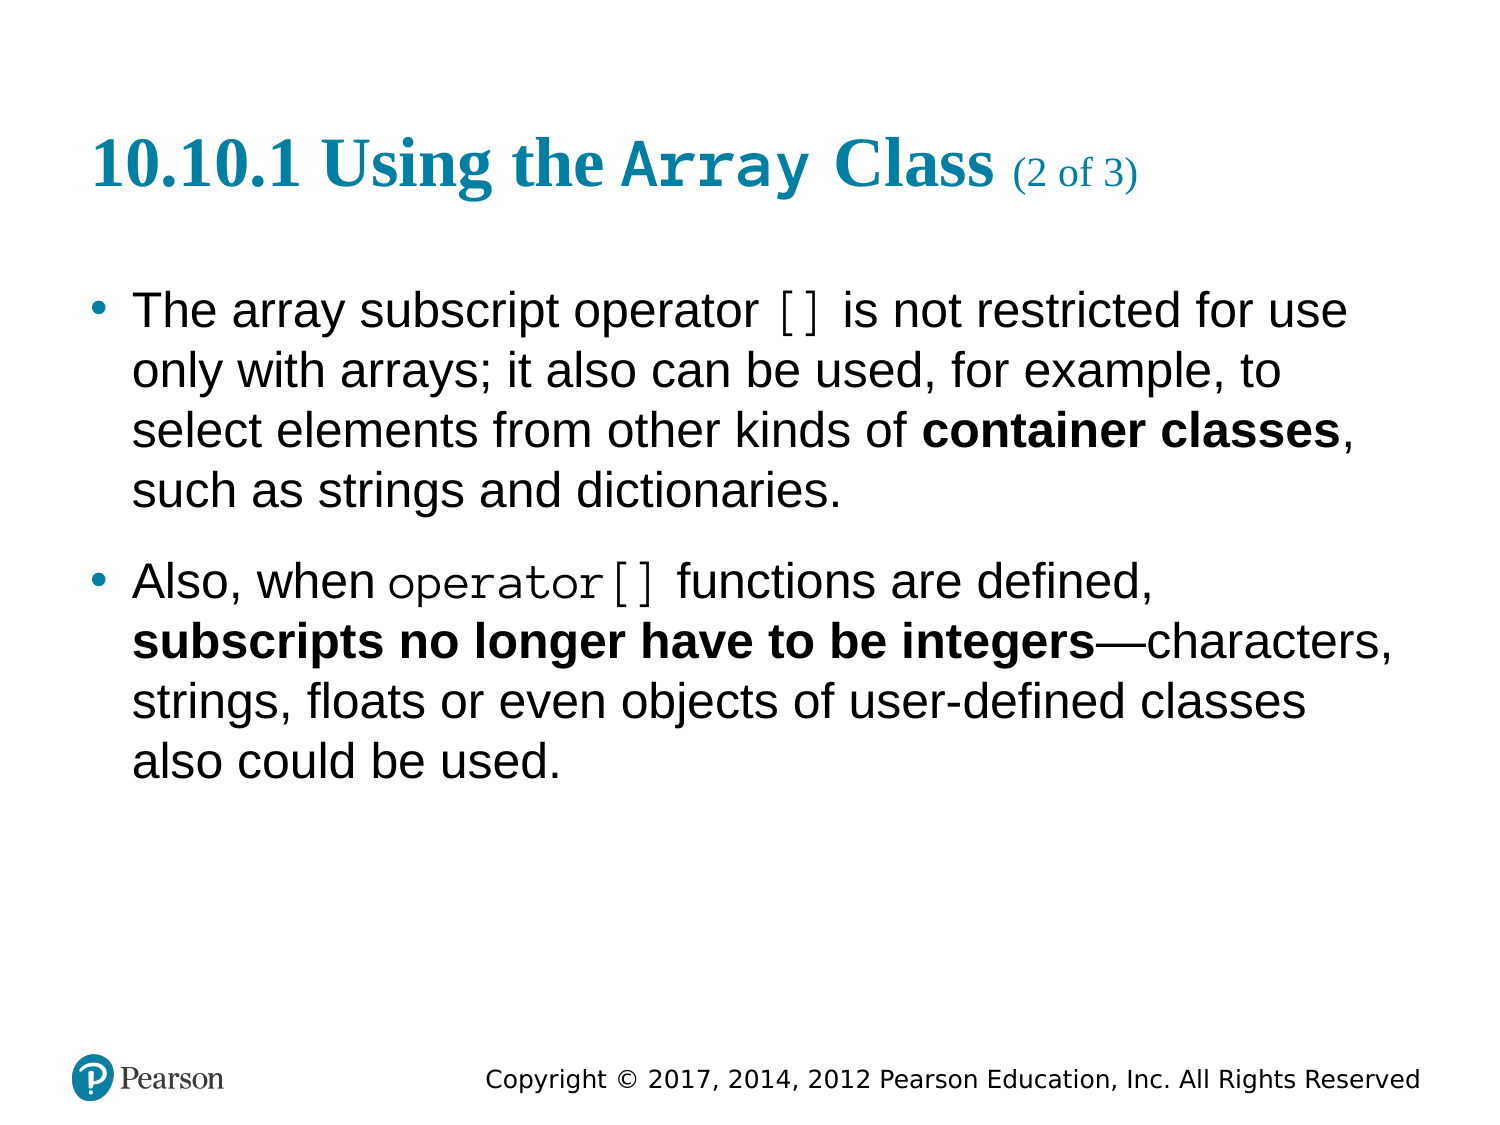

# 10.10.1 Using the Array Class (2 of 3)
The array subscript operator [] is not restricted for use only with arrays; it also can be used, for example, to select elements from other kinds of container classes, such as strings and dictionaries.
Also, when operator[] functions are defined, subscripts no longer have to be integers—characters, strings, floats or even objects of user-defined classes also could be used.